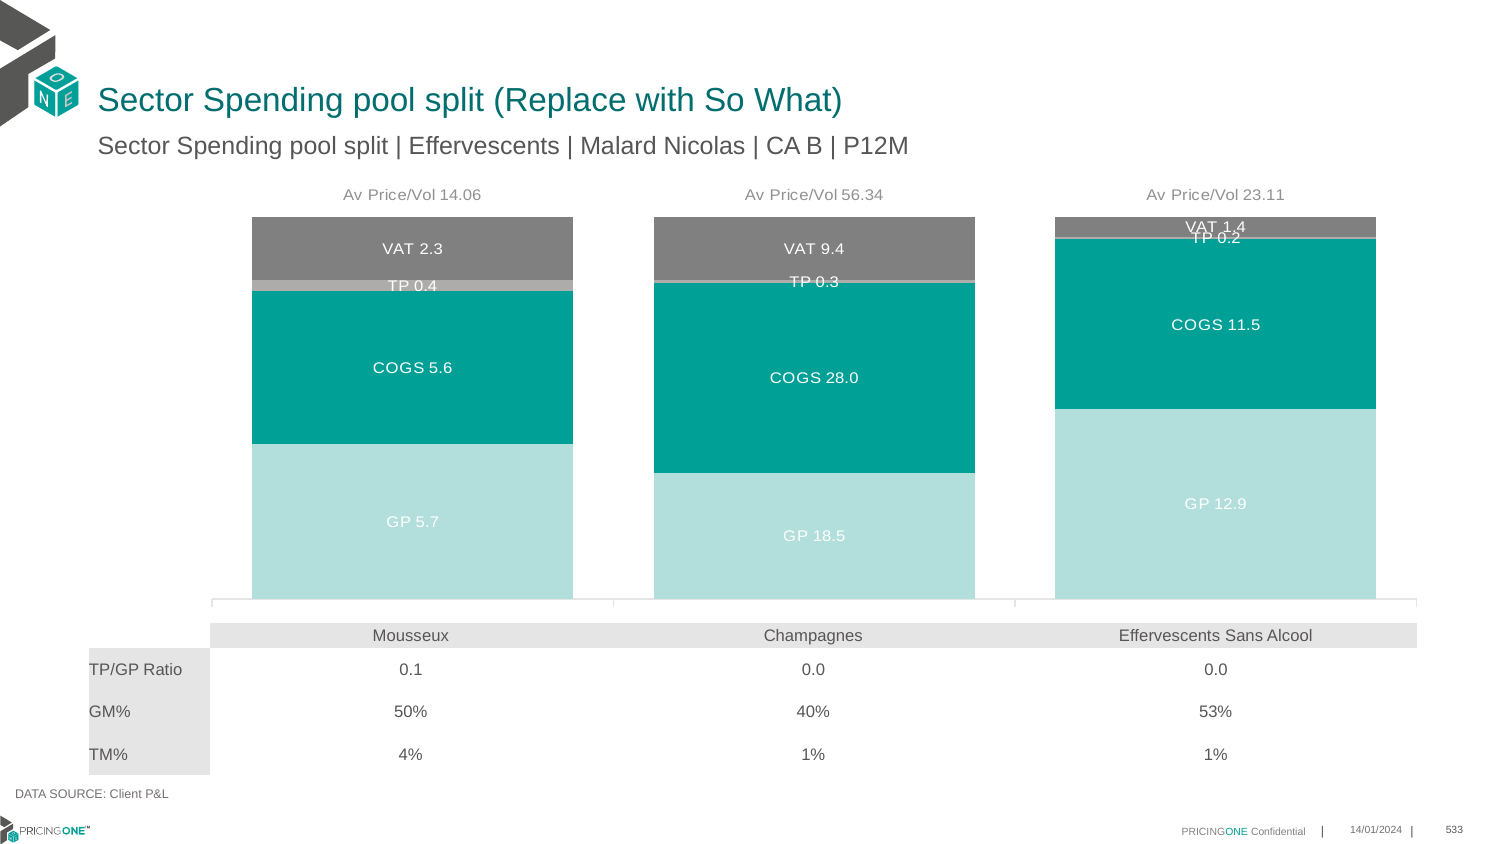

# Sector Spending pool split (Replace with So What)
Sector Spending pool split | Effervescents | Malard Nicolas | CA B | P12M

### Chart

| Category | GP | COGS | TP | VAT |
|---|---|---|---|---|
| Av Price/Vol 14.06 | 5.6931 | 5.6066 | 0.4087 | 2.342115017249738 |
| Av Price/Vol 56.34 | 18.5463 | 27.9638 | 0.3373 | 9.37748607796336 |
| Av Price/Vol 23.11 | 12.8935 | 11.537 | 0.187 | 1.3539649283164217 |
|  | Mousseux | Champagnes | Effervescents Sans Alcool |
| --- | --- | --- | --- |
| TP/GP Ratio | 0.1 | 0.0 | 0.0 |
| GM% | 50% | 40% | 53% |
| TM% | 4% | 1% | 1% |
DATA SOURCE: Client P&L

14/01/2024
533